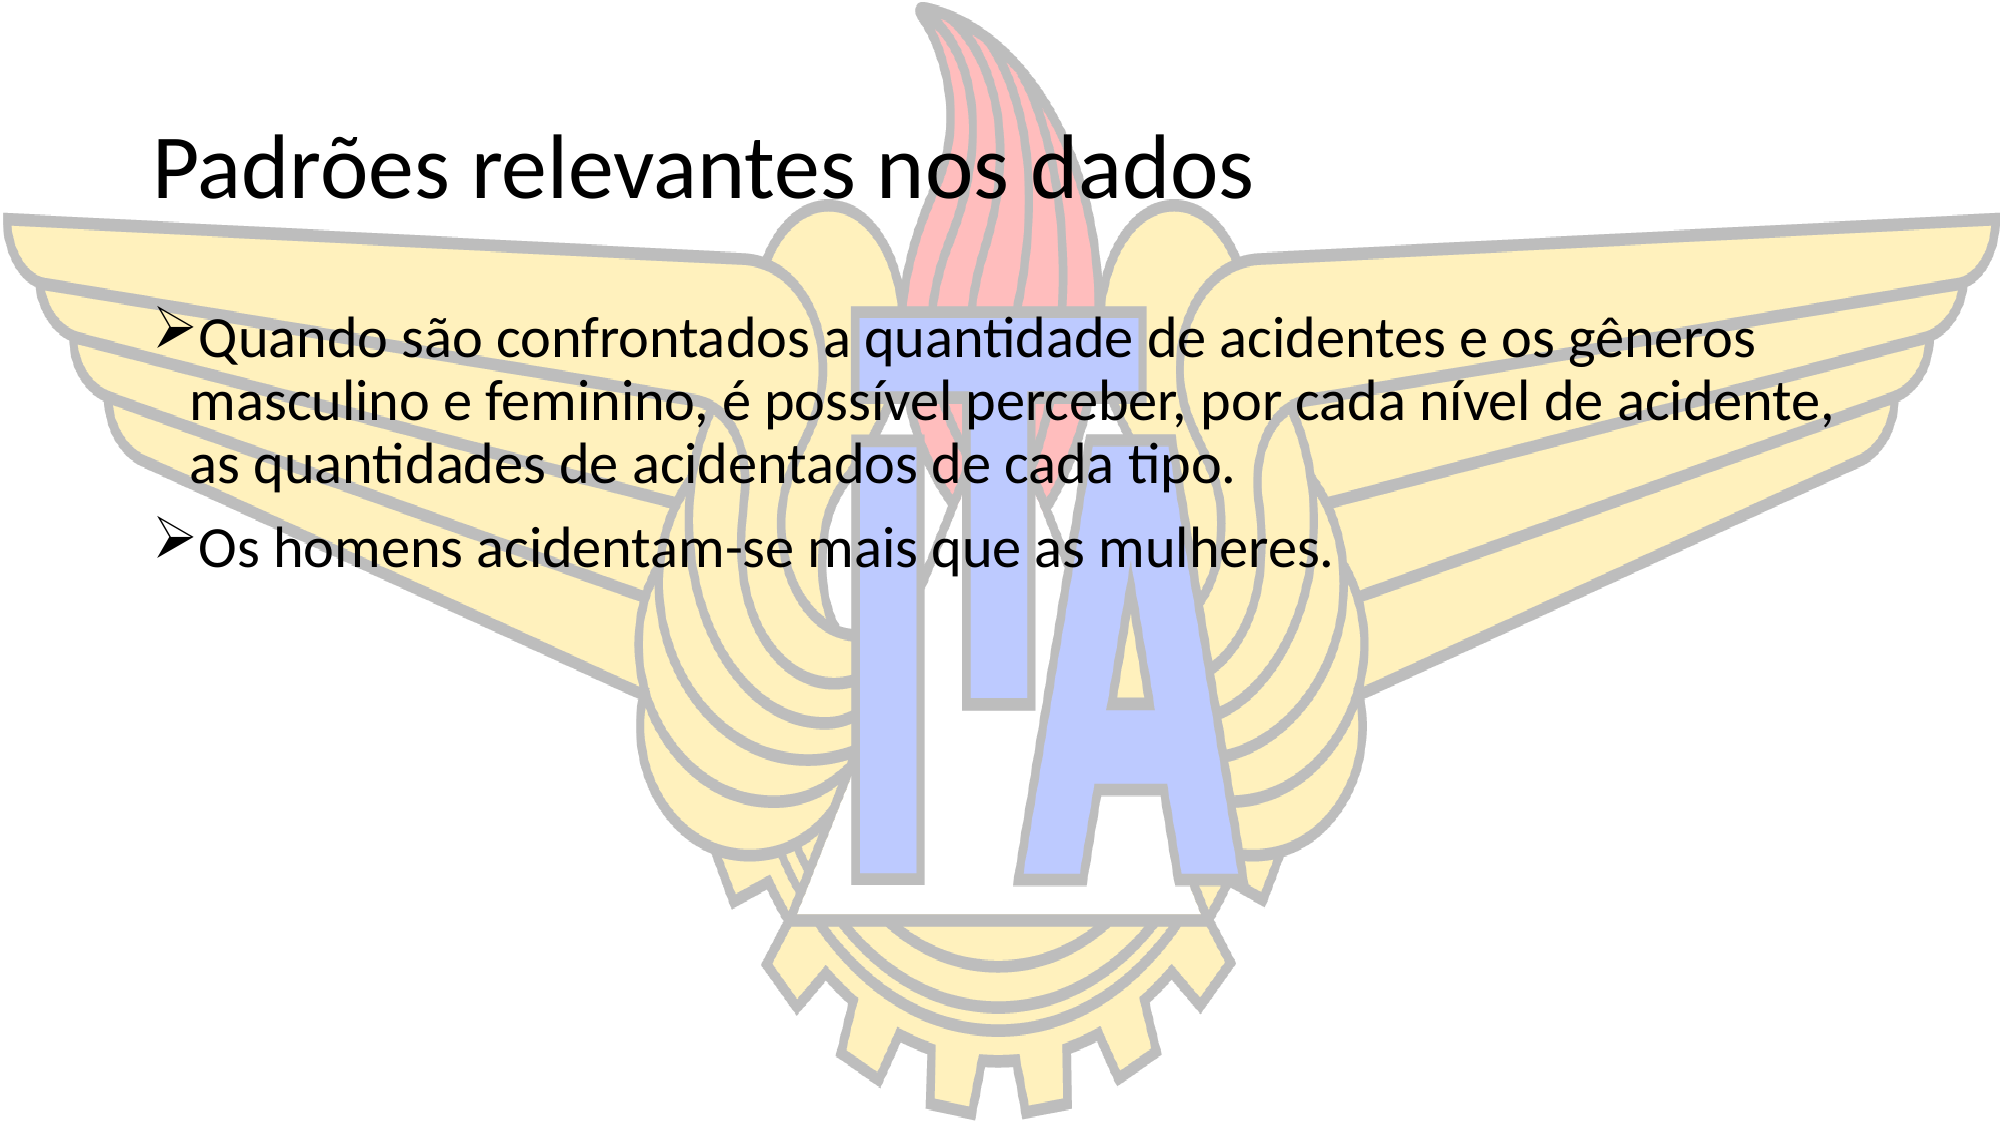

# Padrões relevantes nos dados
Quando são confrontados a quantidade de acidentes e os gêneros masculino e feminino, é possível perceber, por cada nível de acidente, as quantidades de acidentados de cada tipo.
Os homens acidentam-se mais que as mulheres.